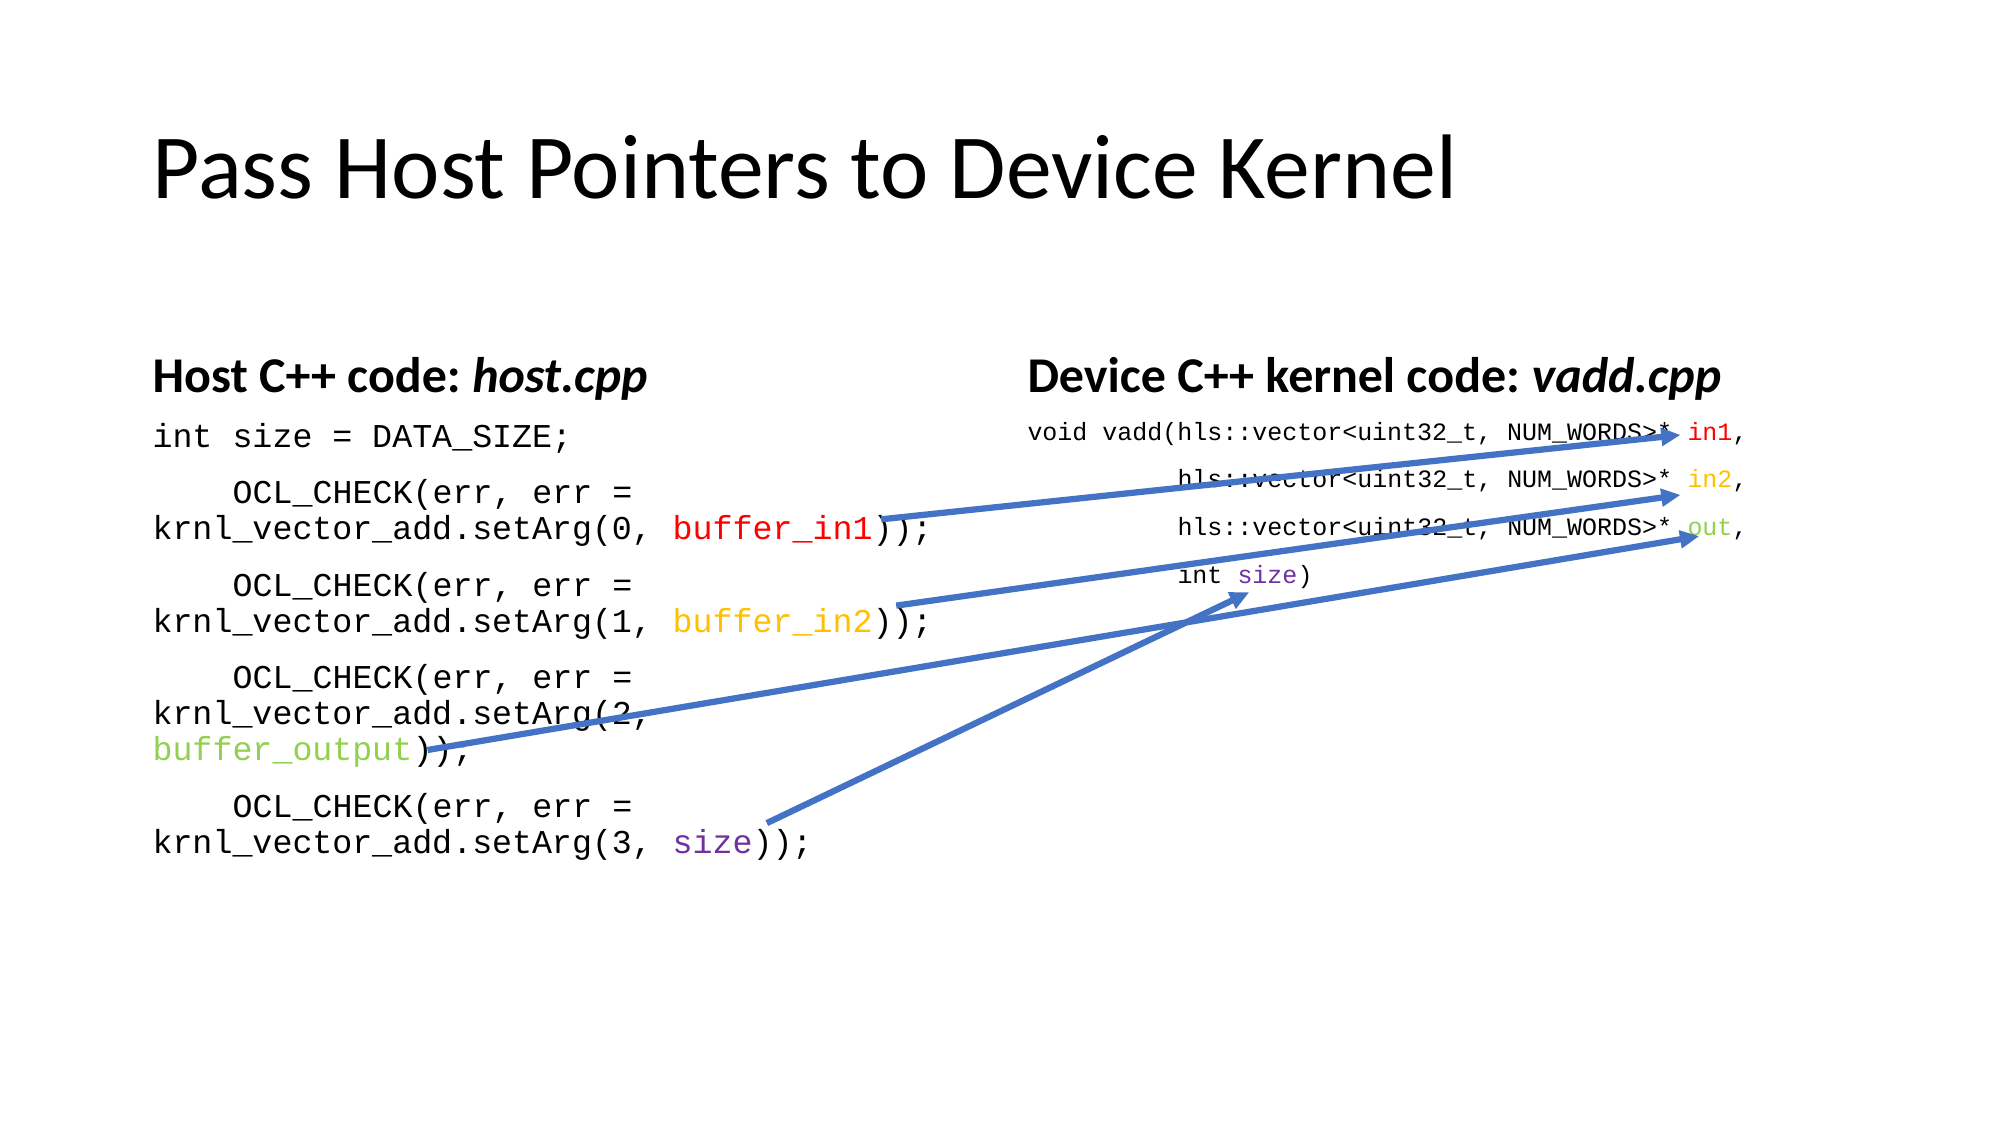

# Pass Host Pointers to Device Kernel
Host C++ code: host.cpp
Device C++ kernel code: vadd.cpp
int size = DATA_SIZE;
    OCL_CHECK(err, err = krnl_vector_add.setArg(0, buffer_in1));
    OCL_CHECK(err, err = krnl_vector_add.setArg(1, buffer_in2));
    OCL_CHECK(err, err = krnl_vector_add.setArg(2, buffer_output));
    OCL_CHECK(err, err = krnl_vector_add.setArg(3, size));
void vadd(hls::vector<uint32_t, NUM_WORDS>* in1,
          hls::vector<uint32_t, NUM_WORDS>* in2,
          hls::vector<uint32_t, NUM_WORDS>* out,
          int size)